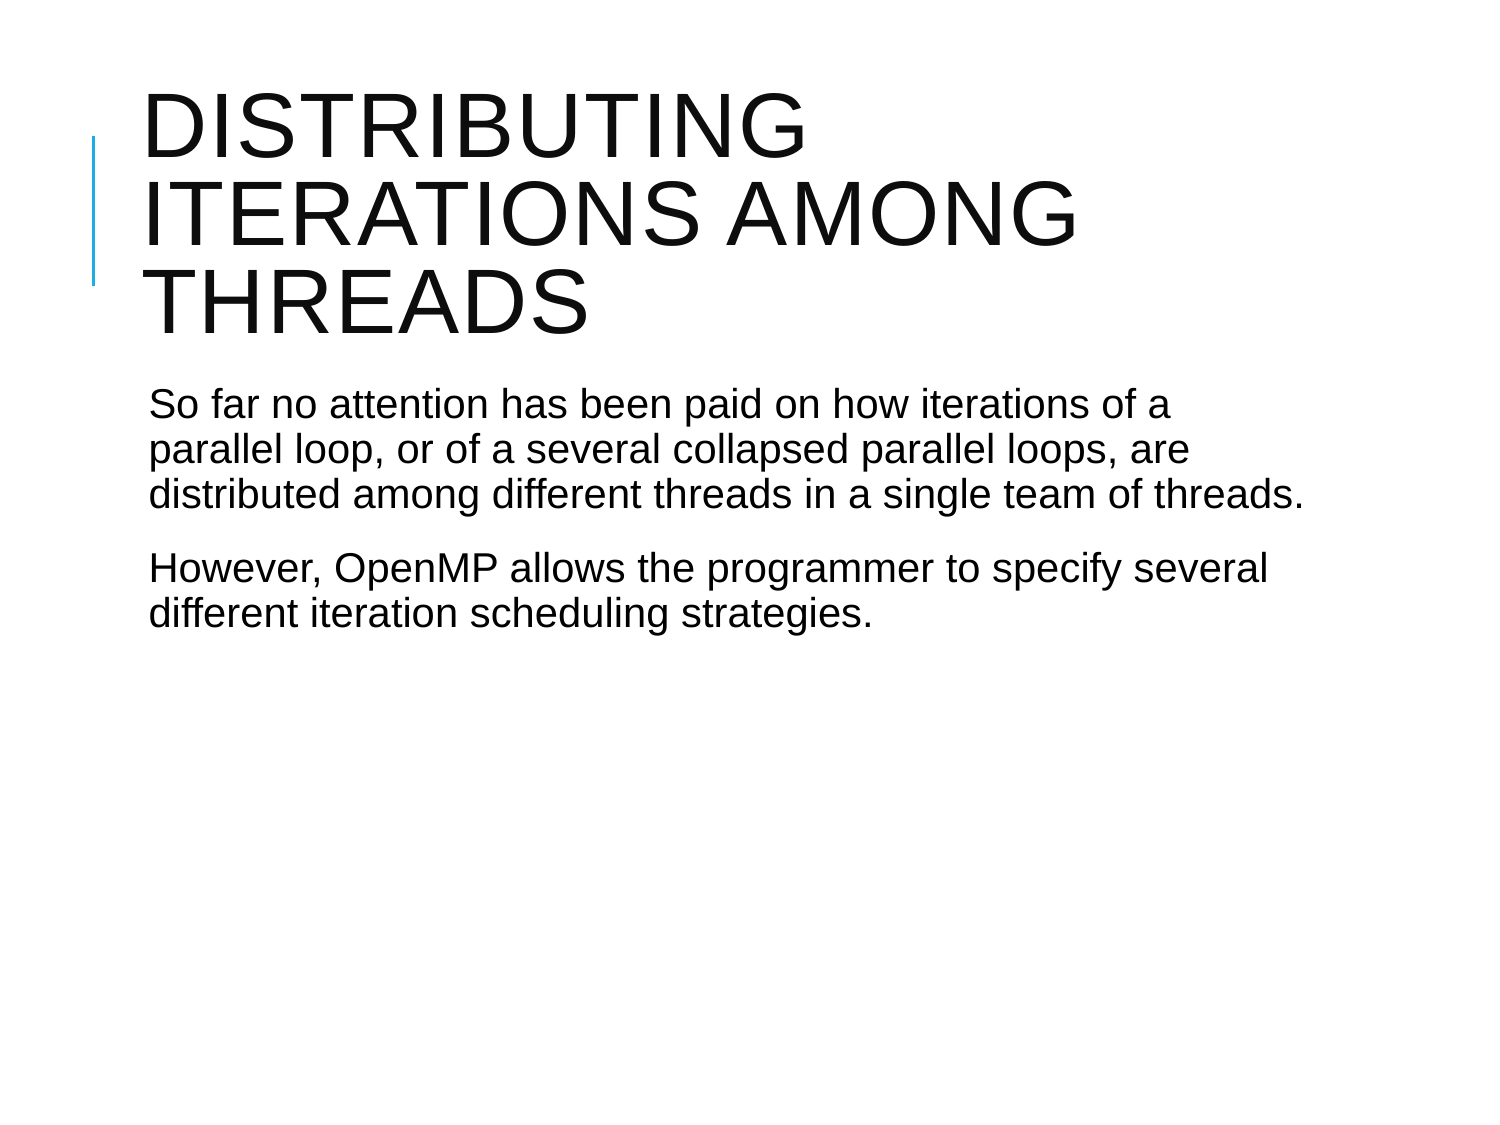

# Distributing iterations among threads
So far no attention has been paid on how iterations of a parallel loop, or of a several collapsed parallel loops, are distributed among different threads in a single team of threads.
However, OpenMP allows the programmer to specify several different iteration scheduling strategies.